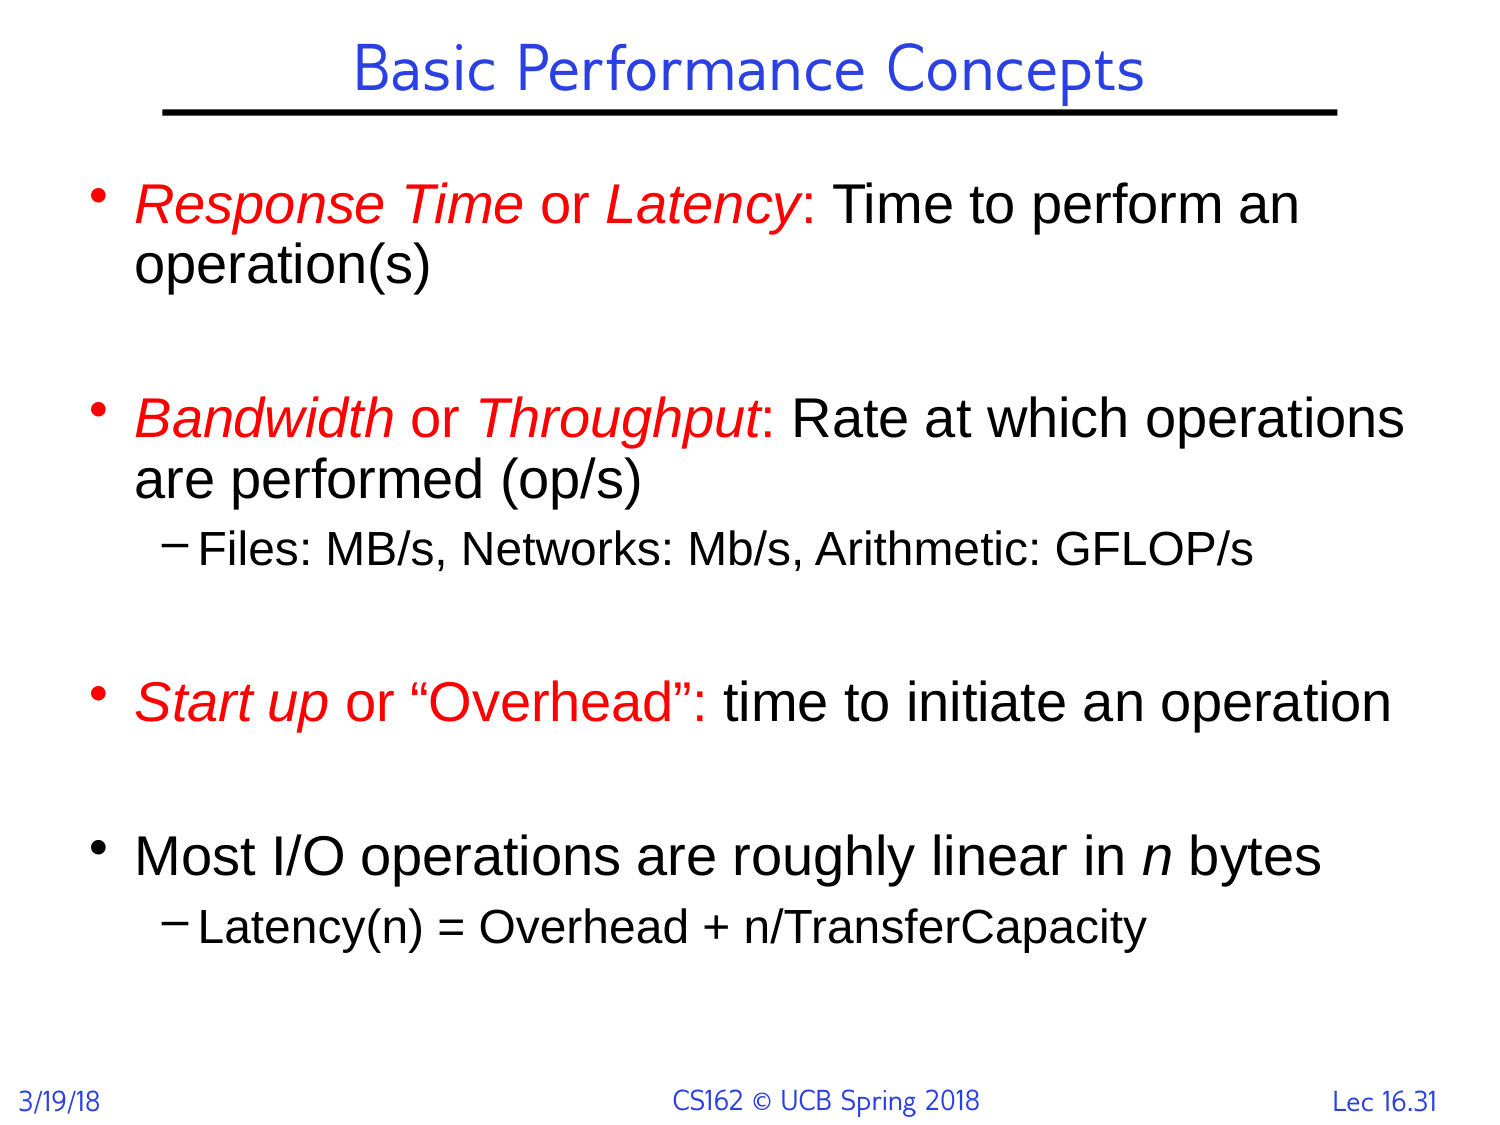

# Basic Performance Concepts
Response Time or Latency: Time to perform an operation(s)

Bandwidth or Throughput: Rate at which operations are performed (op/s)
Files: MB/s, Networks: Mb/s, Arithmetic: GFLOP/s

Start up or “Overhead”: time to initiate an operation

Most I/O operations are roughly linear in n bytes
Latency(n) = Overhead + n/TransferCapacity